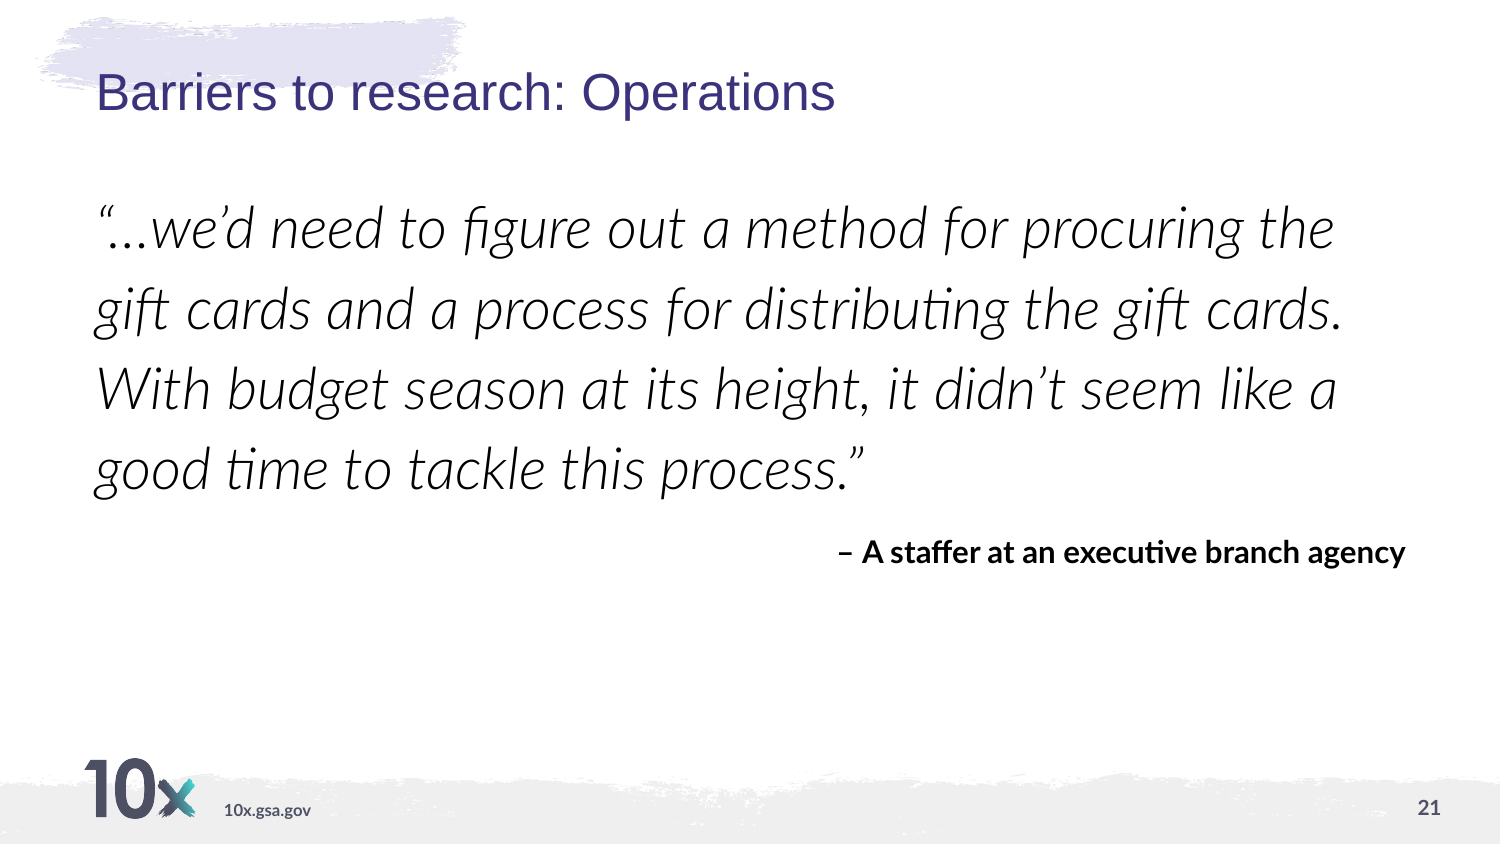

# Barriers to research: Operations
“…we’d need to figure out a method for procuring the gift cards and a process for distributing the gift cards. With budget season at its height, it didn’t seem like a good time to tackle this process.”
– A staffer at an executive branch agency